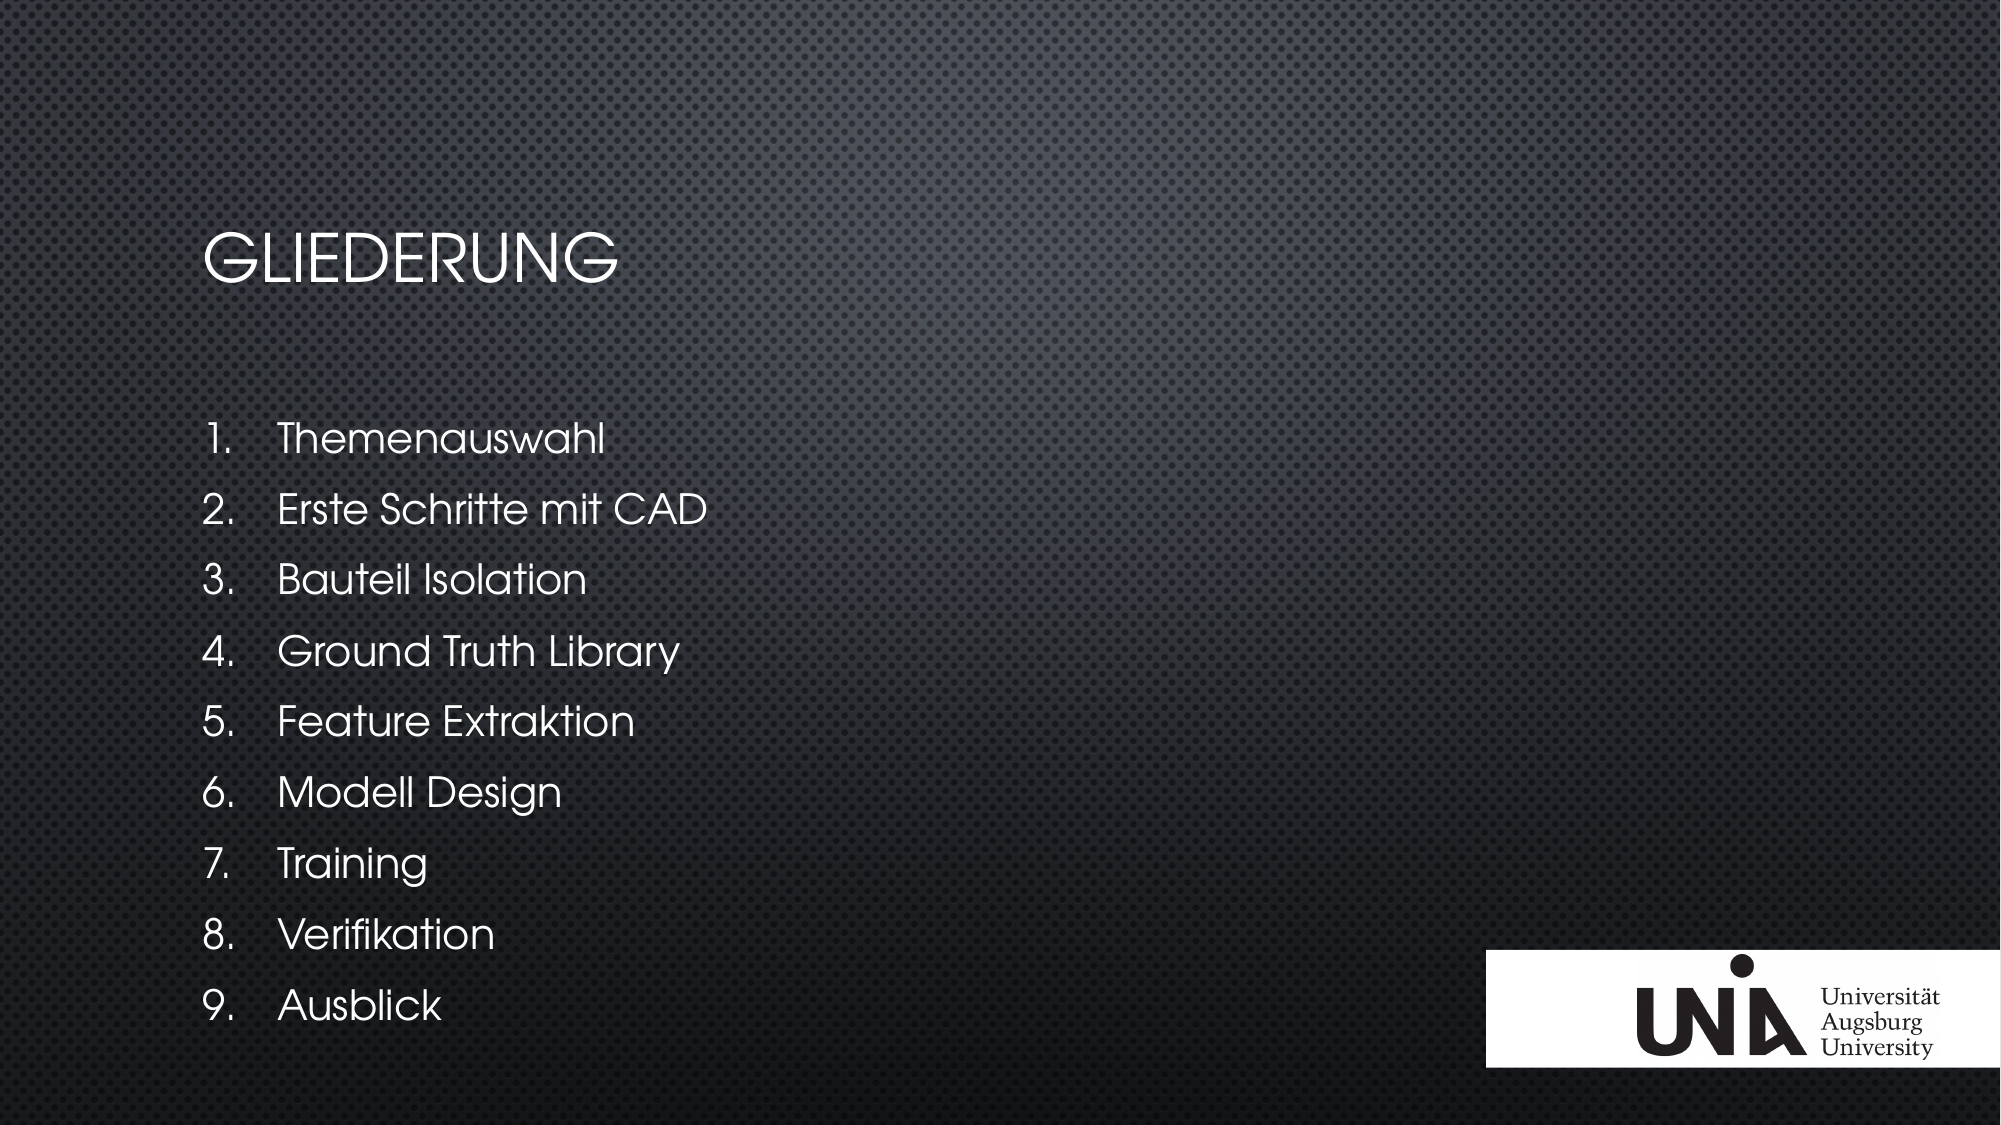

# Gliederung
Themenauswahl
Erste Schritte mit CAD
Bauteil Isolation
Ground Truth Library
Feature Extraktion
Modell Design
Training
Verifikation
Ausblick